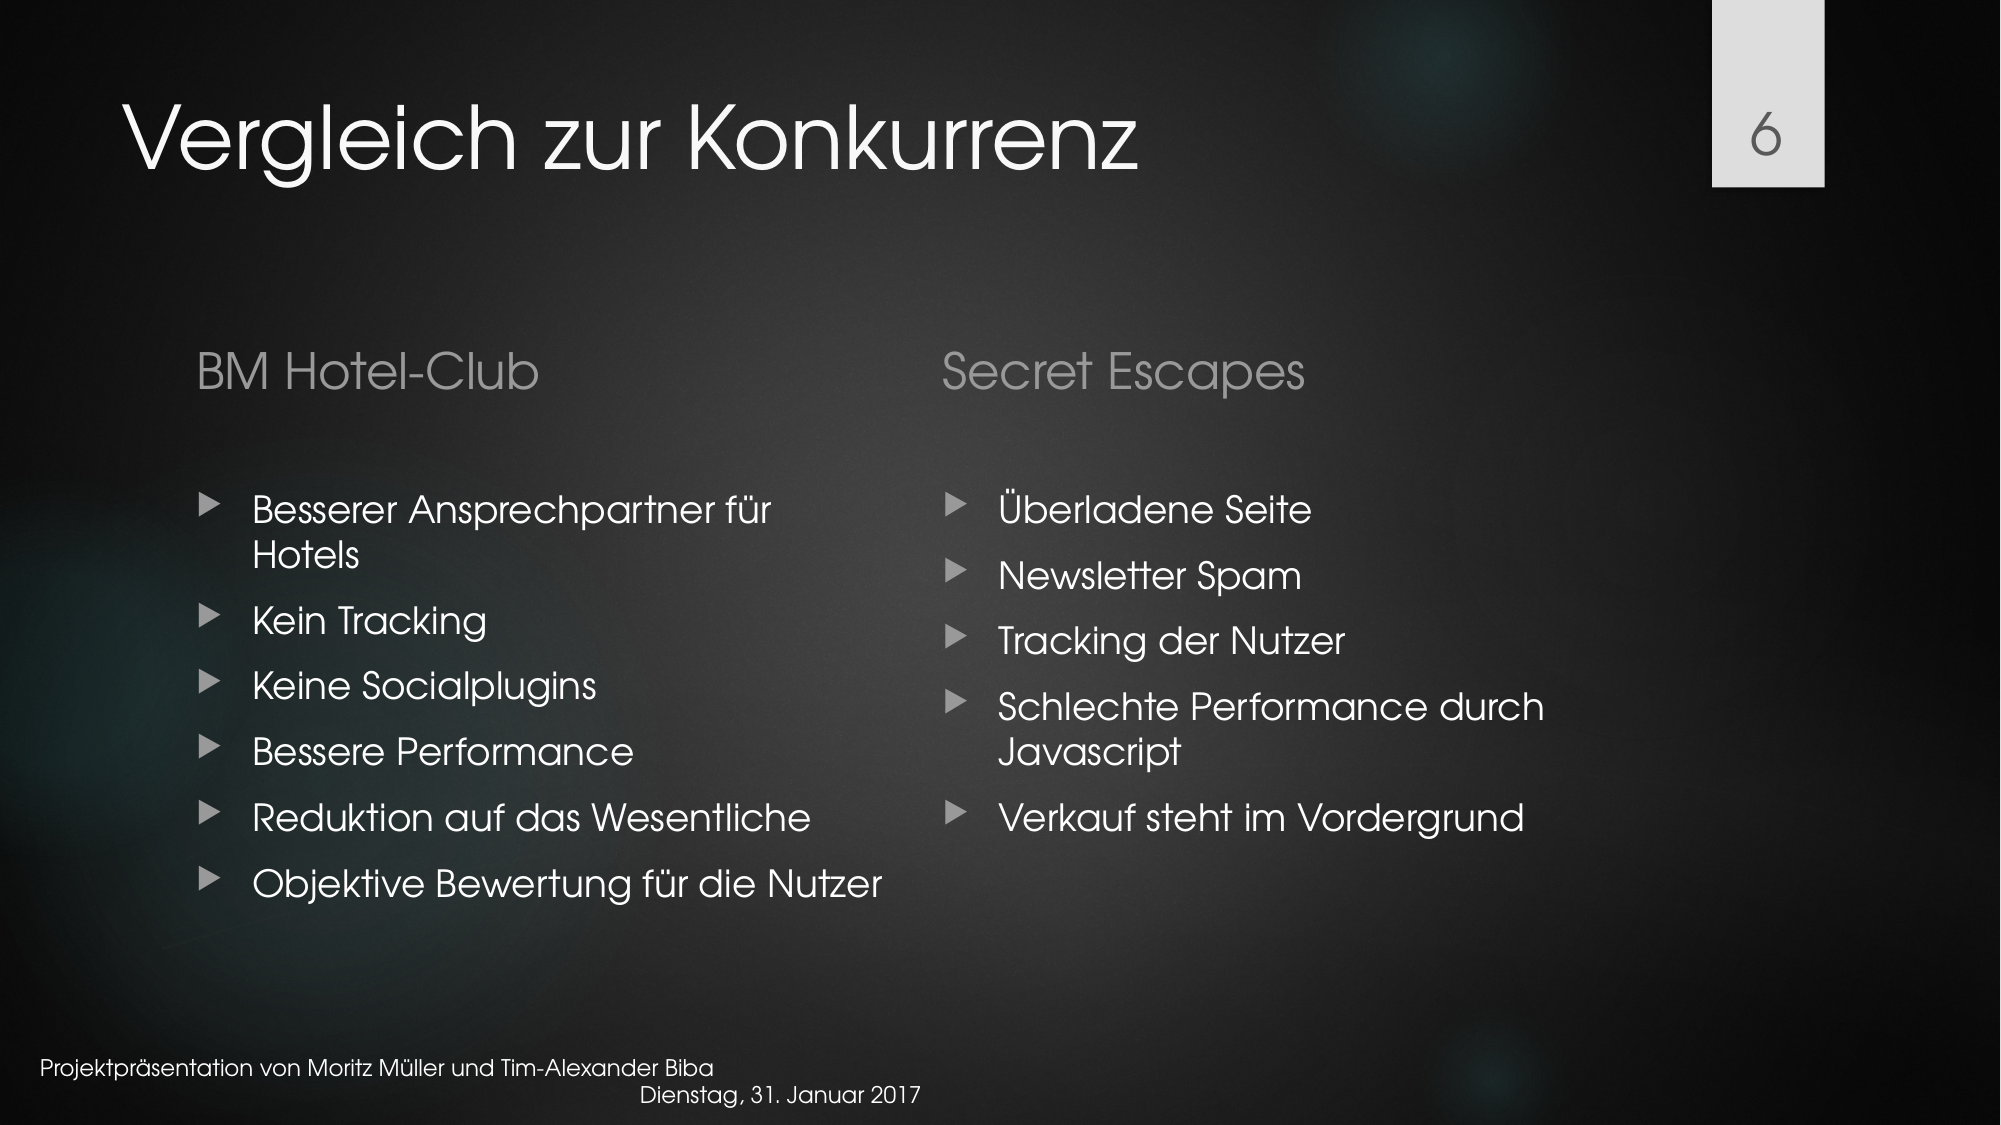

6
# Vergleich zur Konkurrenz
BM Hotel-Club
Secret Escapes

Besserer Ansprechpartner für Hotels
Kein Tracking
Keine Socialplugins
Bessere Performance
Reduktion auf das Wesentliche
Objektive Bewertung für die Nutzer

Überladene Seite
Newsletter Spam
Tracking der Nutzer
Schlechte Performance durch Javascript
Verkauf steht im Vordergrund
Projektpräsentation von Moritz Müller und Tim-Alexander Biba												Dienstag, 31. Januar 2017